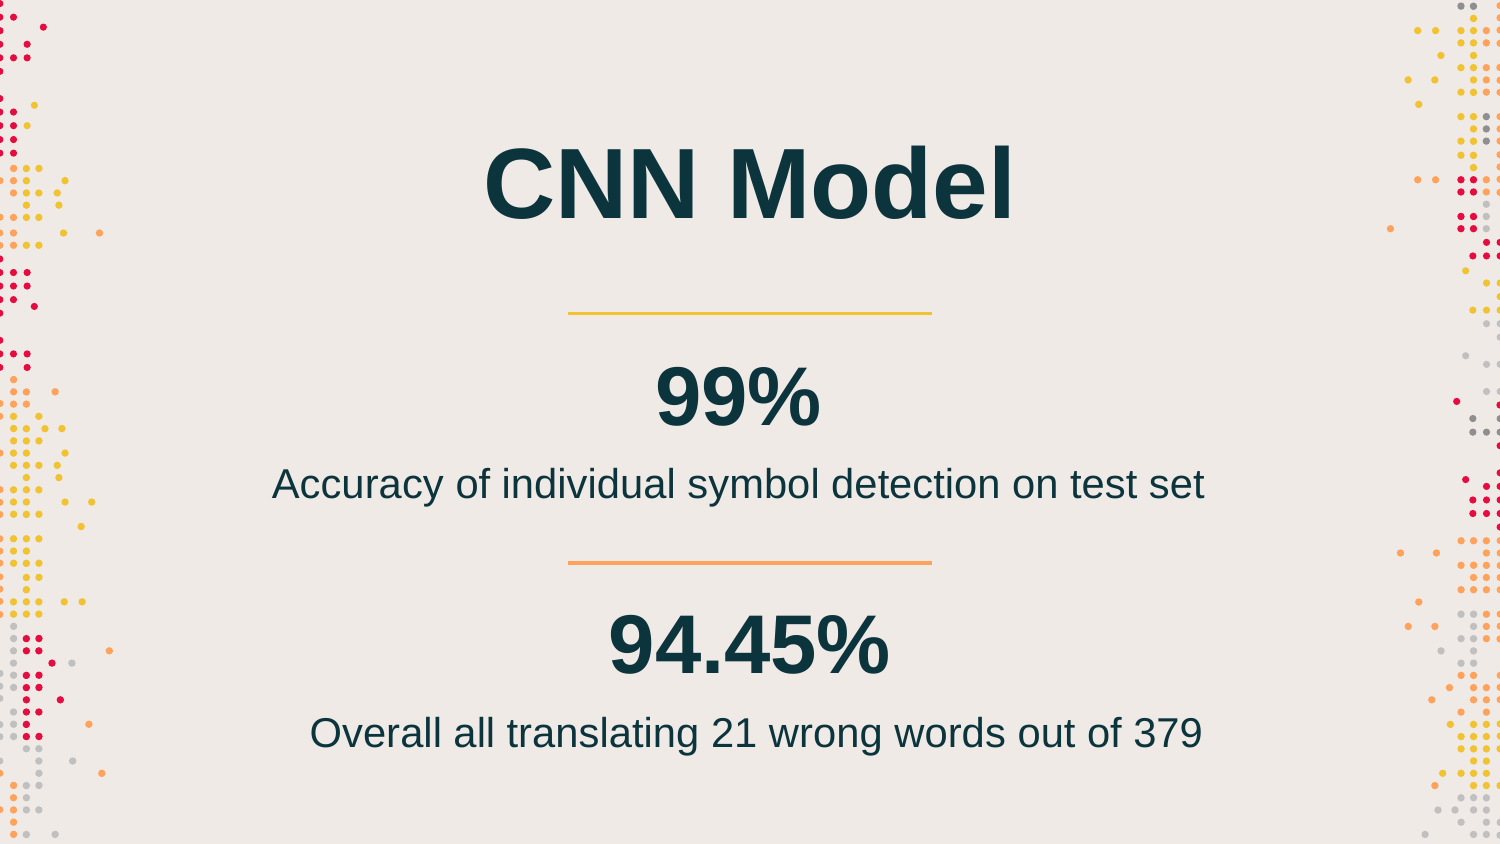

# CNN Model
99%
Accuracy of individual symbol detection on test set
94.45%
Overall all translating 21 wrong words out of 379